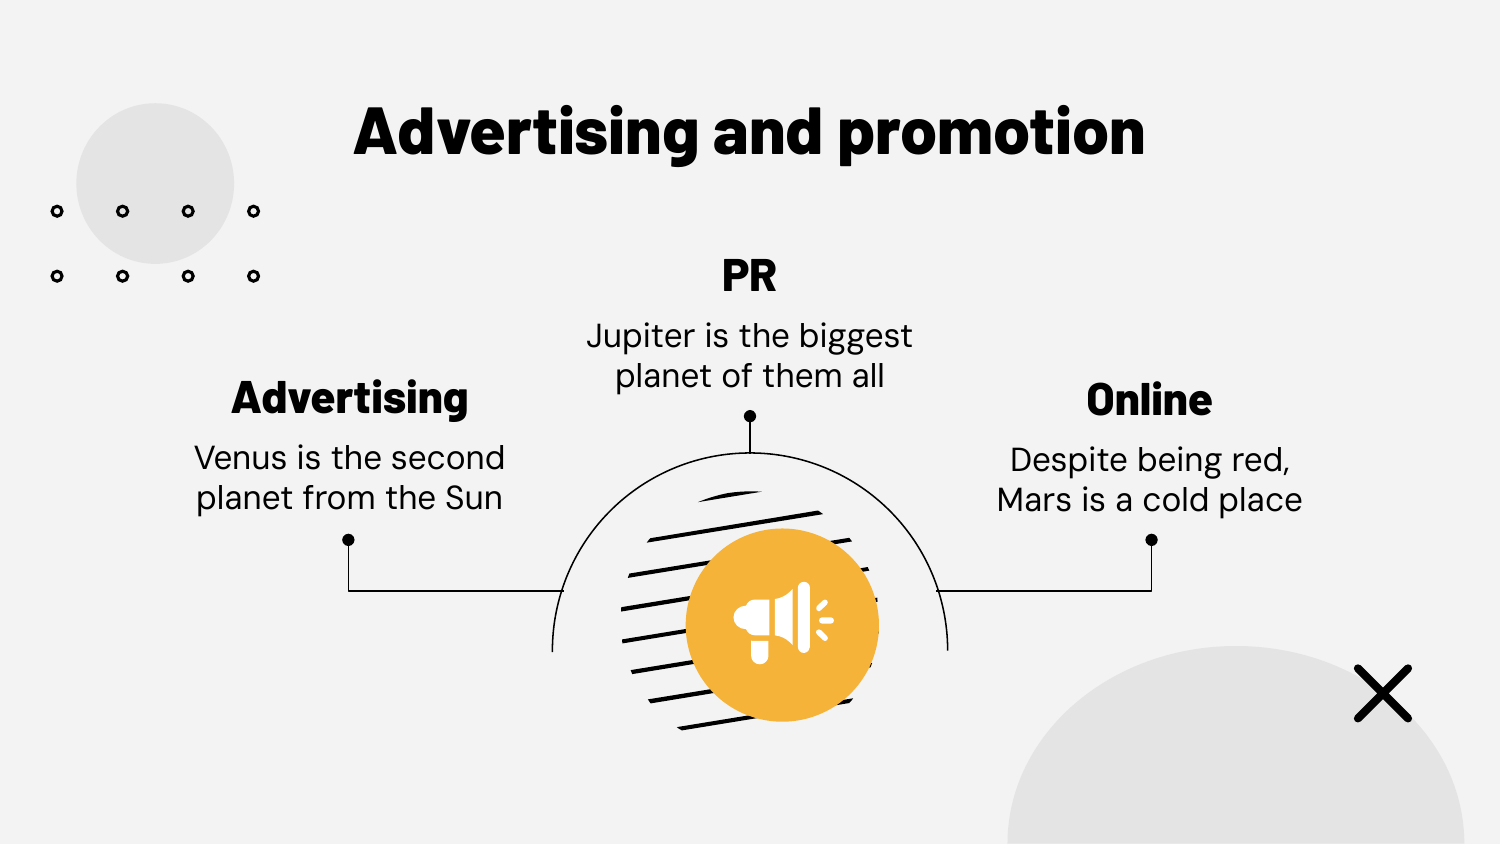

# Advertising and promotion
PR
Jupiter is the biggest planet of them all
Advertising
Online
Venus is the second planet from the Sun
Despite being red, Mars is a cold place